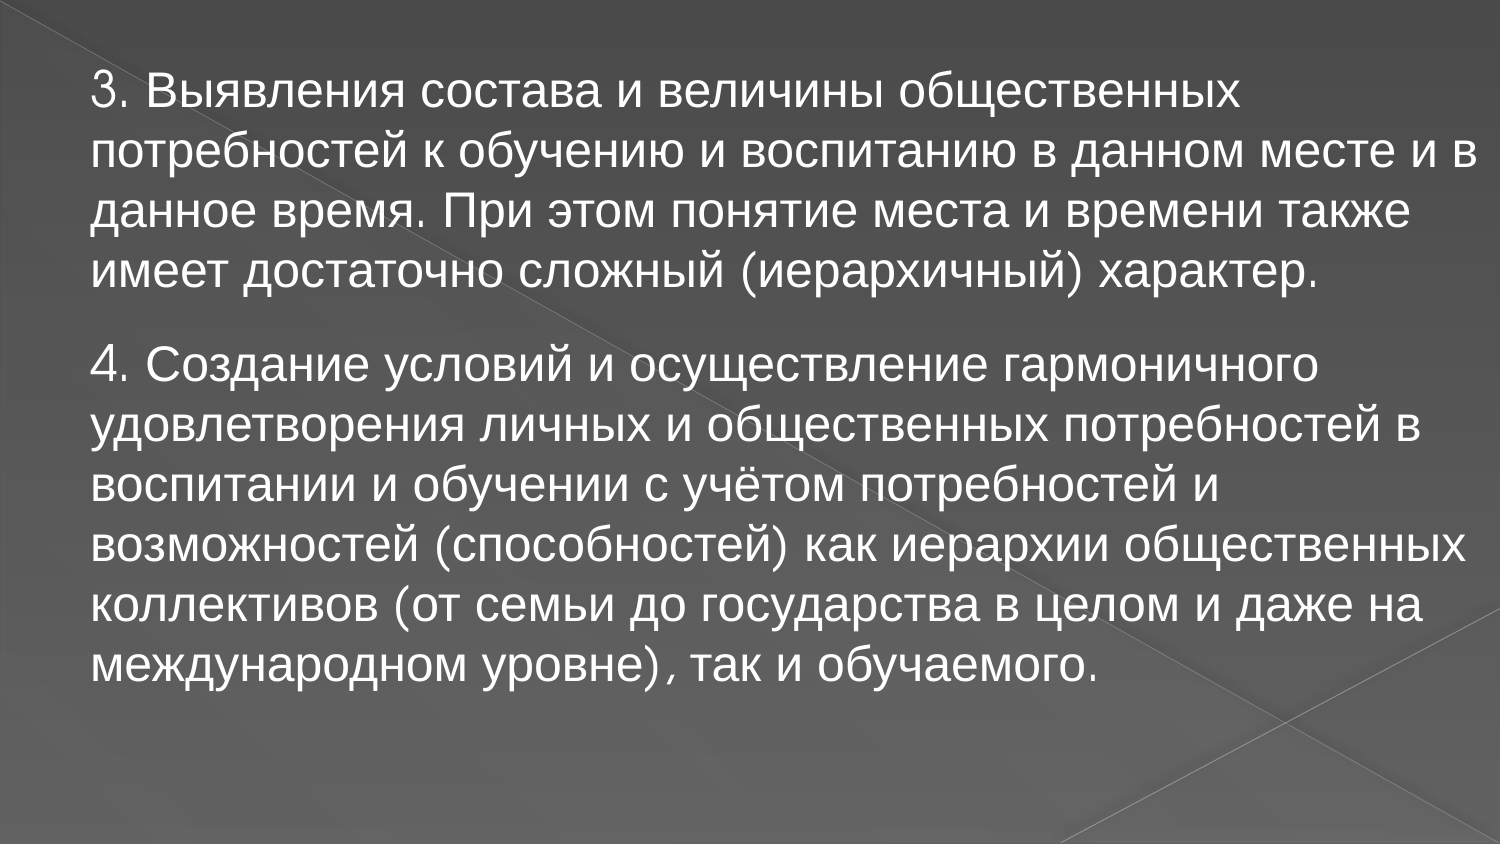

3. Выявления состава и величины общественных потребностей к обучению и воспитанию в данном месте и в данное время. При этом понятие места и времени также имеет достаточно сложный (иерархичный) характер.
4. Создание условий и осуществление гармоничного удовлетворения личных и общественных потребностей в воспитании и обучении с учётом потребностей и возможностей (способностей) как иерархии общественных коллективов (от семьи до государства в целом и даже на международном уровне), так и обучаемого.